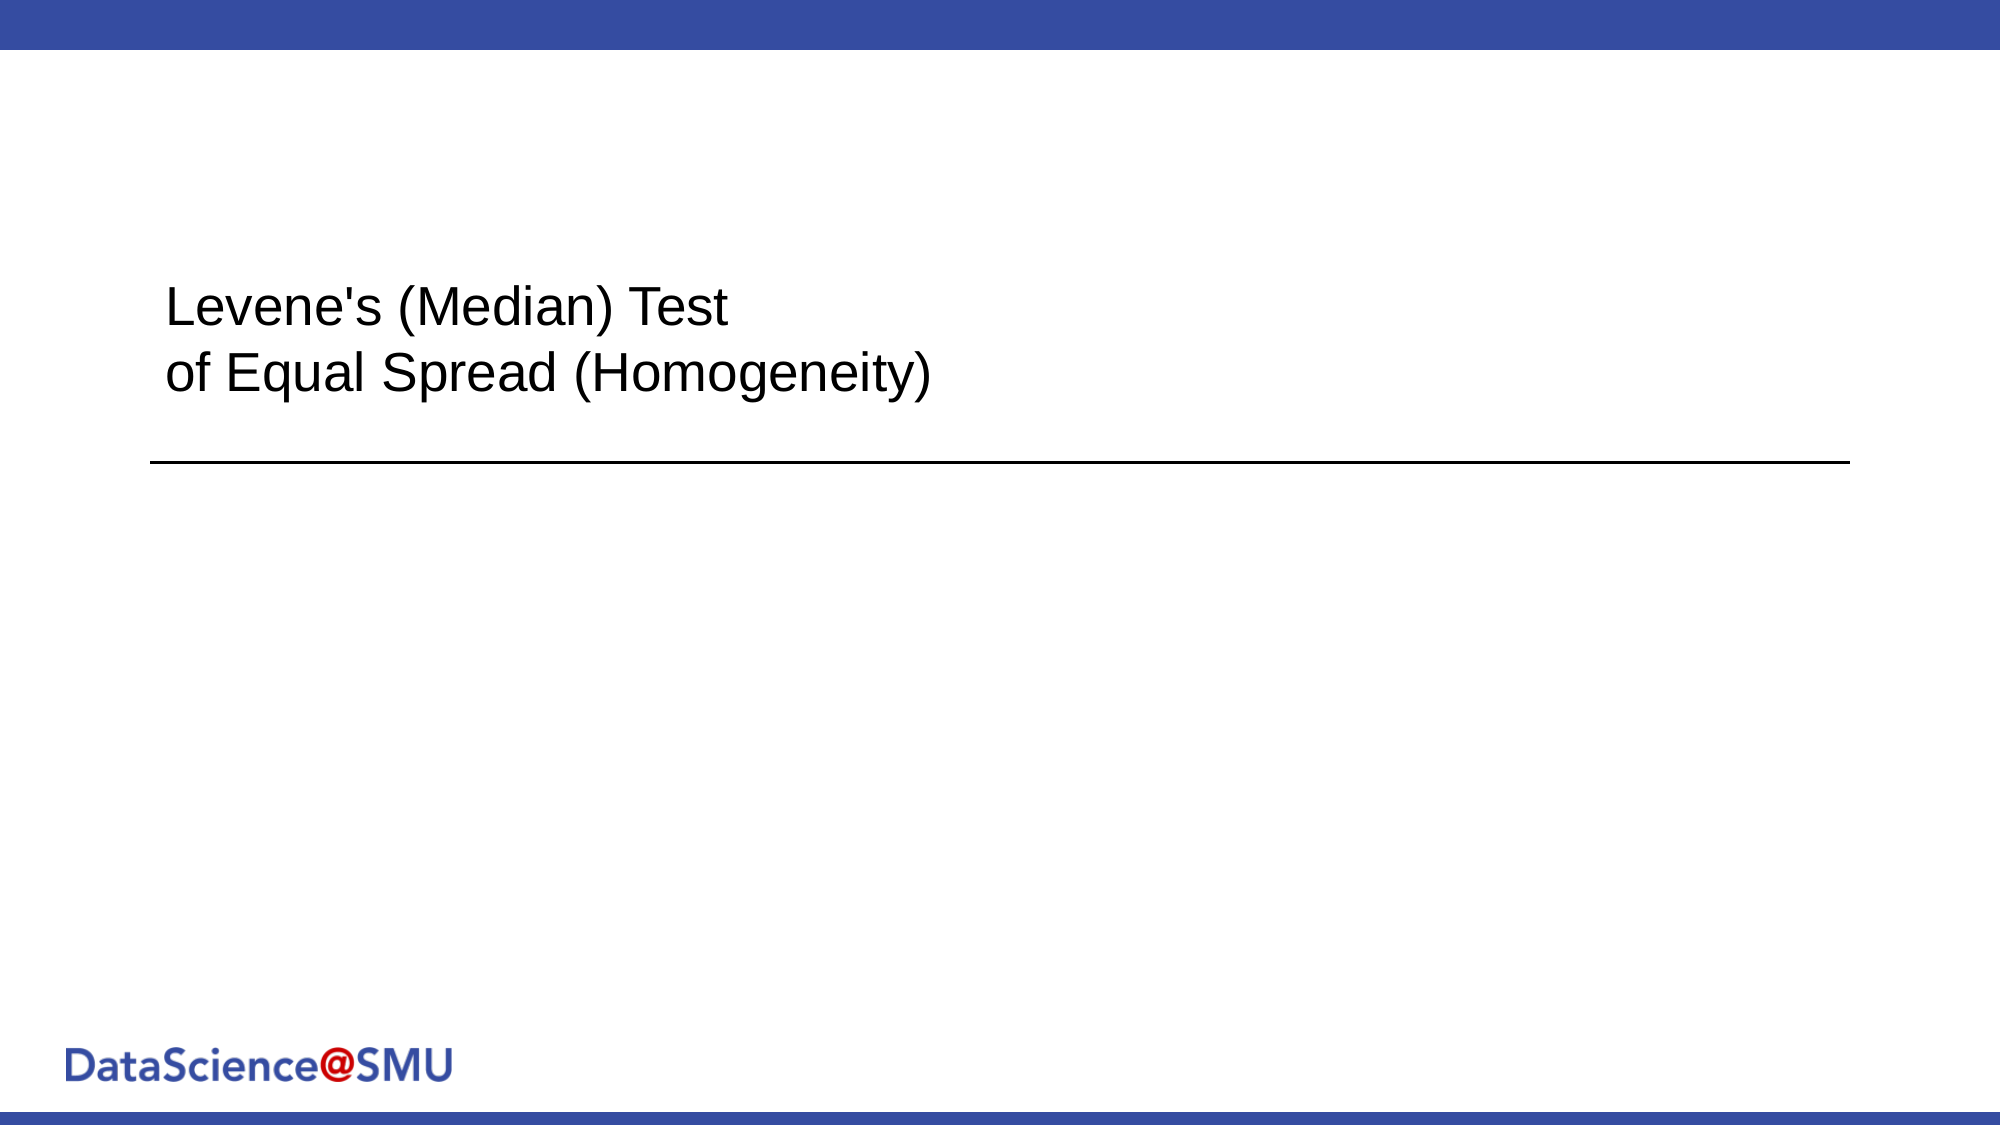

# Levene's (Median) Test of Equal Spread (Homogeneity)